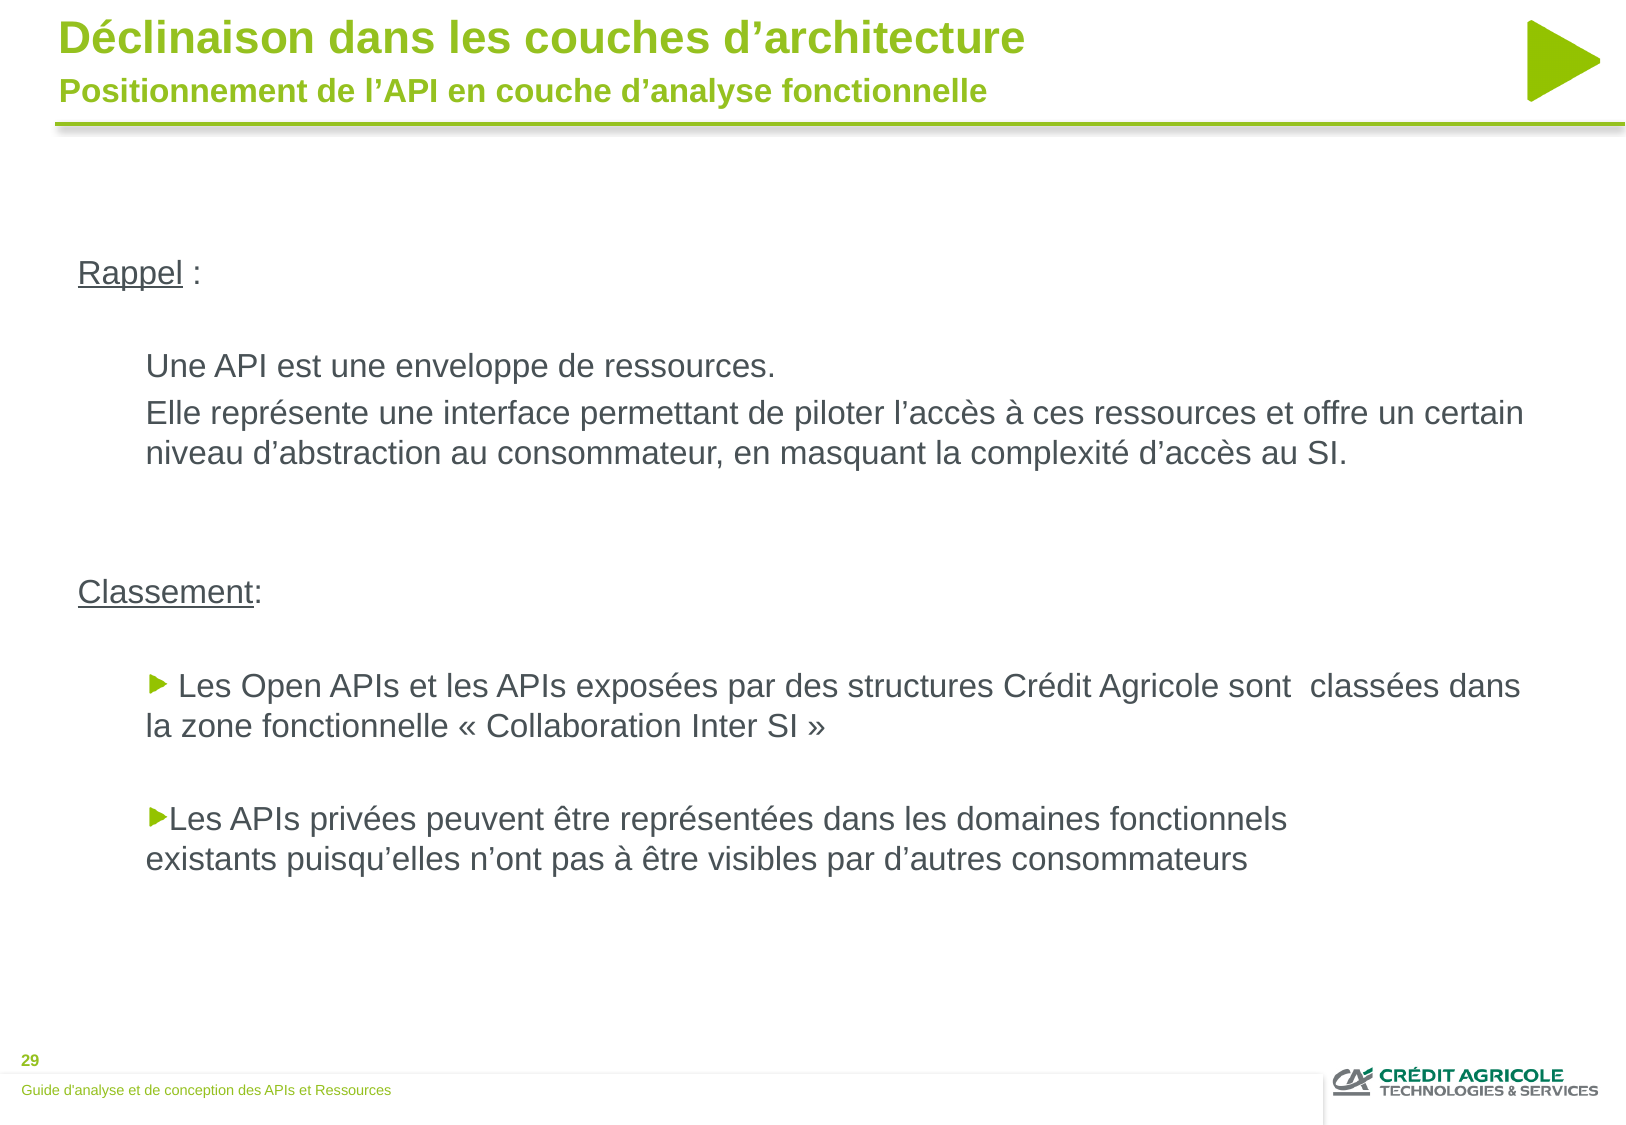

Déclinaison dans les couches d’architecture
Positionnement de l’API en couche d’analyse fonctionnelle
Rappel :

Une API est une enveloppe de ressources.
Elle représente une interface permettant de piloter l’accès à ces ressources et offre un certain niveau d’abstraction au consommateur, en masquant la complexité d’accès au SI.

Classement:

 Les Open APIs et les APIs exposées par des structures Crédit Agricole sont  classées dans la zone fonctionnelle « Collaboration Inter SI »

Les APIs privées peuvent être représentées dans les domaines fonctionnels existants puisqu’elles n’ont pas à être visibles par d’autres consommateurs

Guide d'analyse et de conception des APIs et Ressources